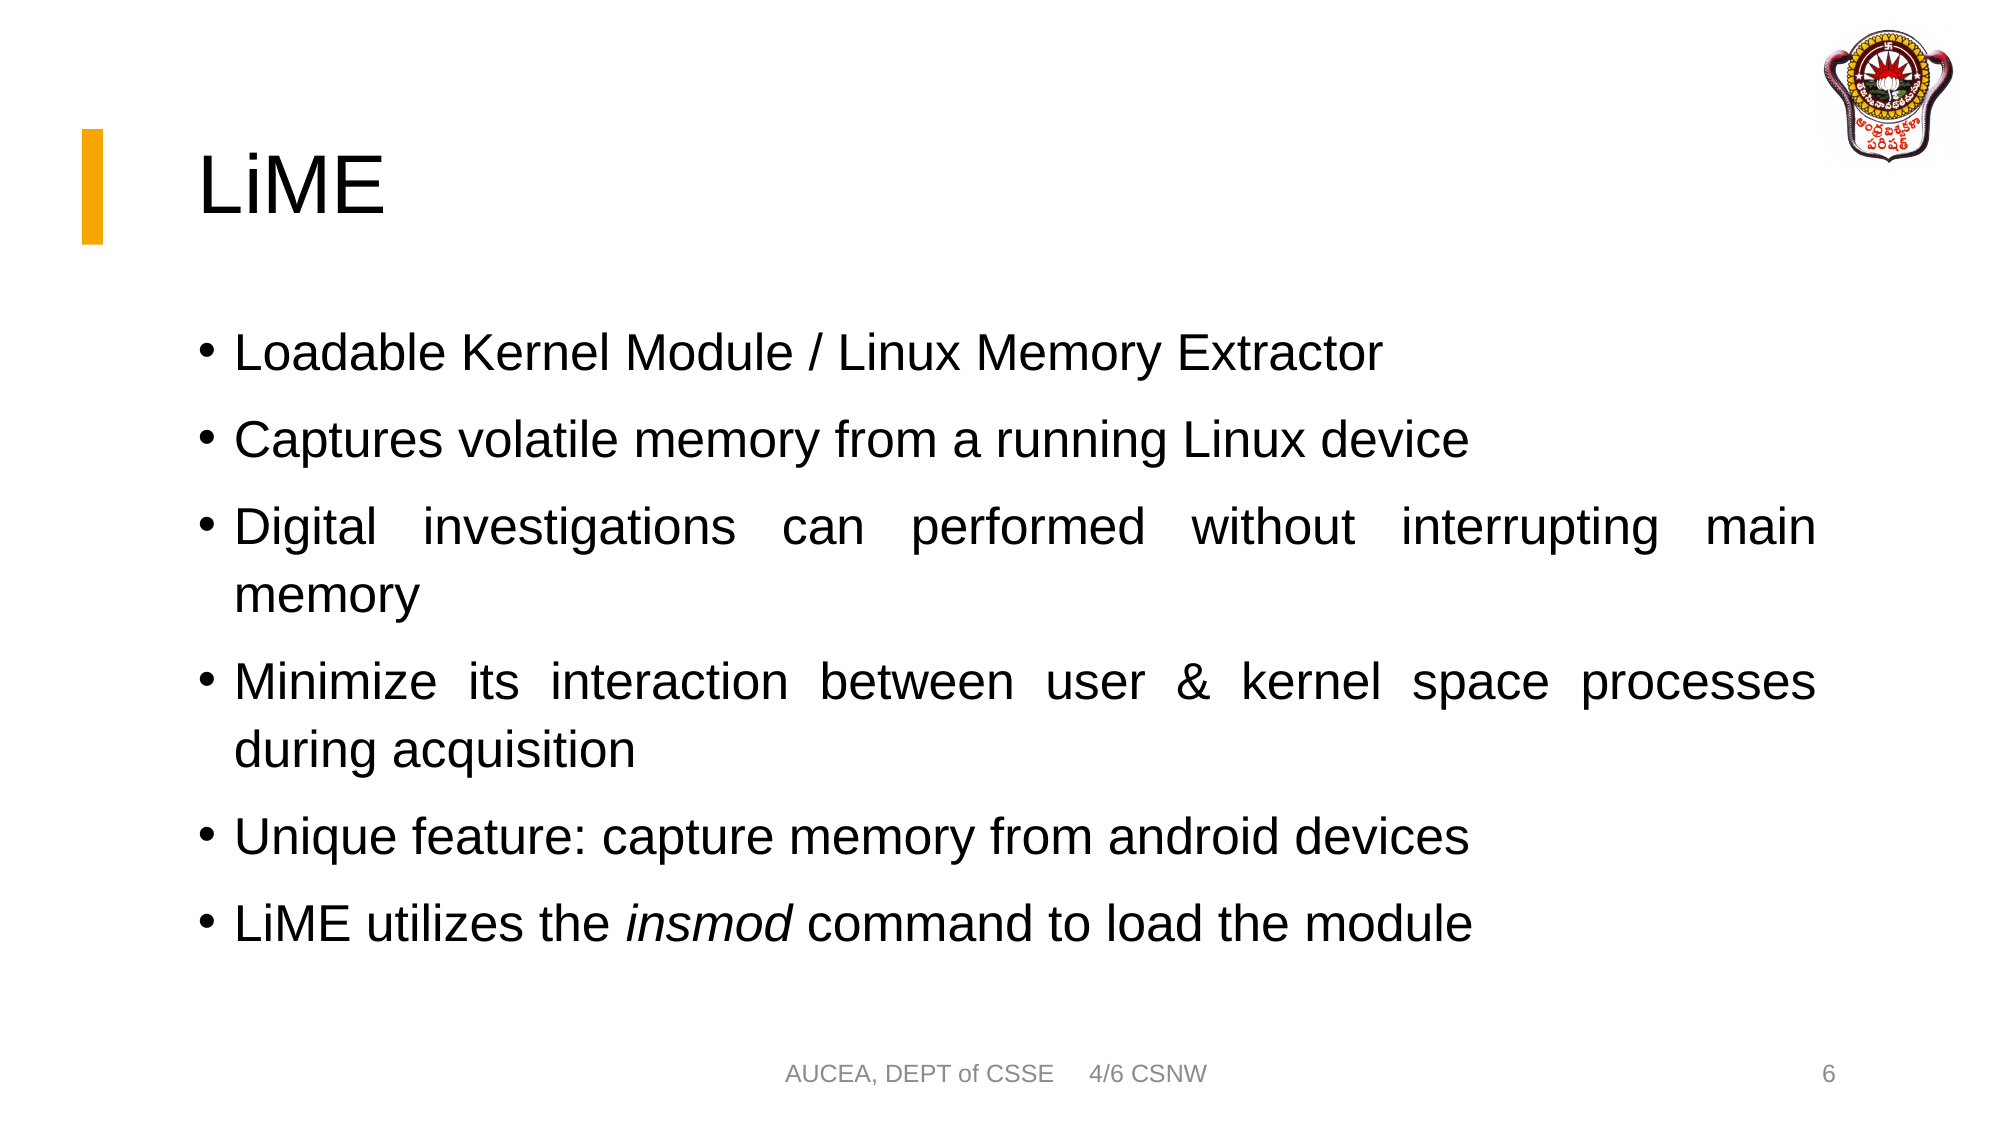

# LiME
Loadable Kernel Module / Linux Memory Extractor
Captures volatile memory from a running Linux device
Digital investigations can performed without interrupting main memory
Minimize its interaction between user & kernel space processes during acquisition
Unique feature: capture memory from android devices
LiME utilizes the insmod command to load the module

AUCEA, DEPT of CSSE     4/6 CSNW
6